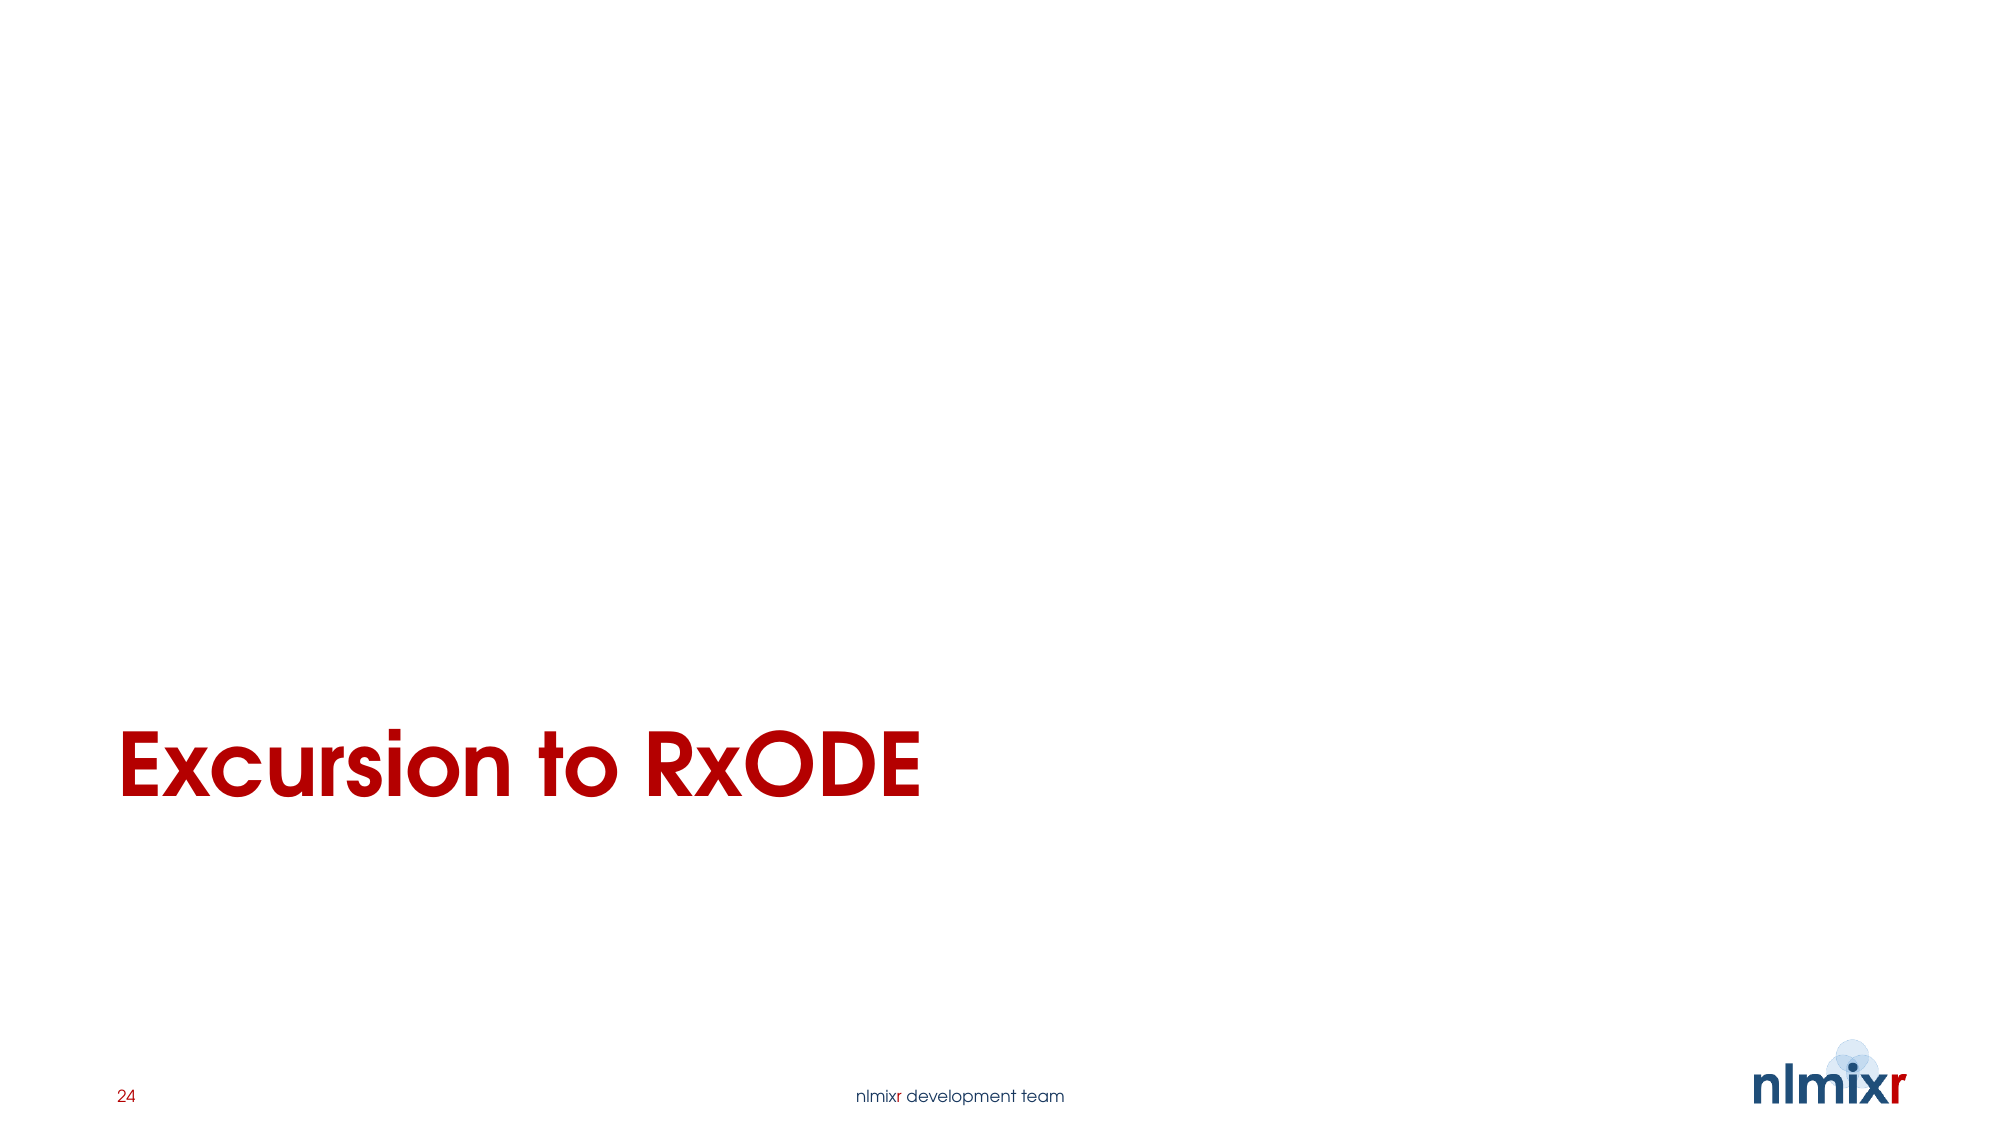

# Excursion to RxODE
24
nlmixr development team